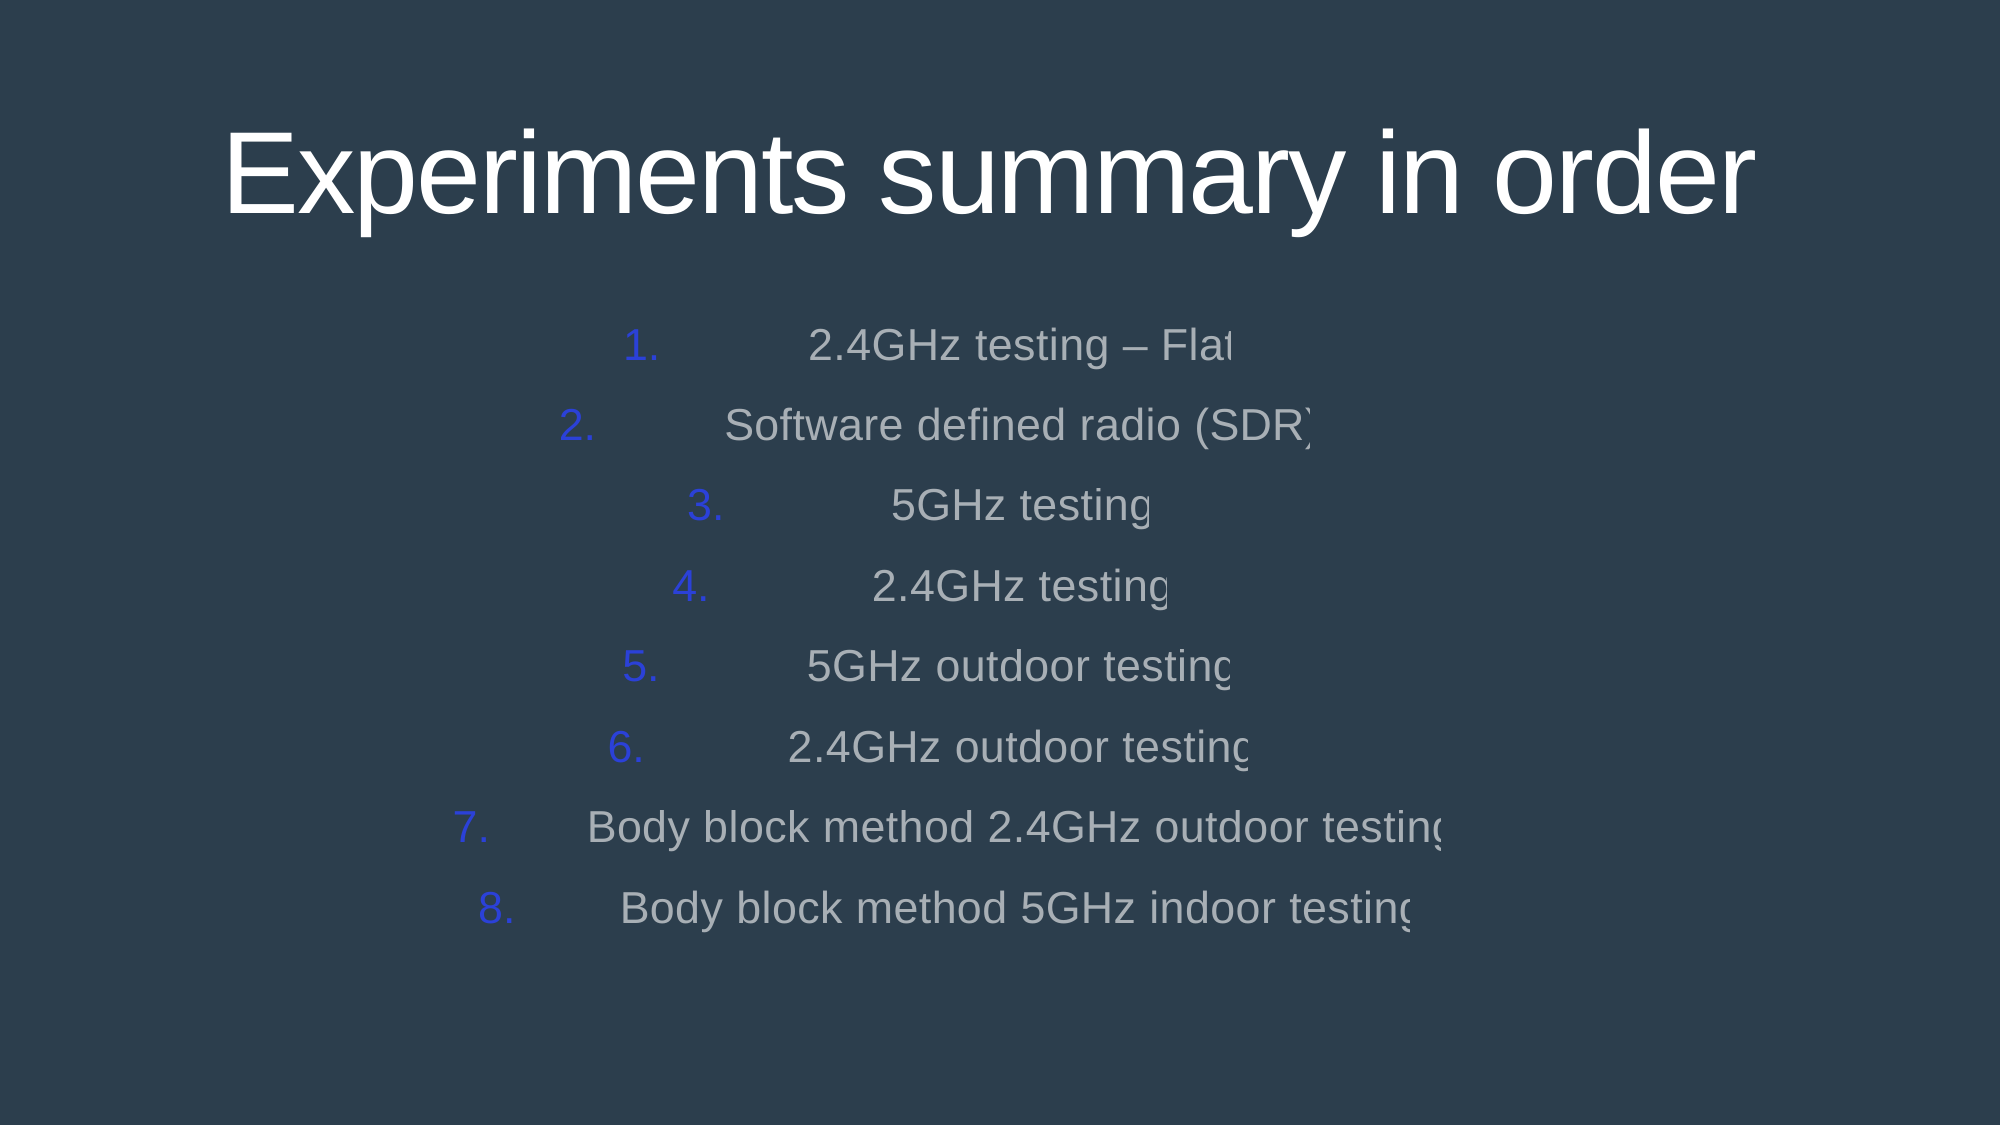

# Experiments summary in order
2.4GHz testing – Flat
Software defined radio (SDR)
5GHz testing
2.4GHz testing
5GHz outdoor testing
2.4GHz outdoor testing
Body block method 2.4GHz outdoor testing
Body block method 5GHz indoor testing